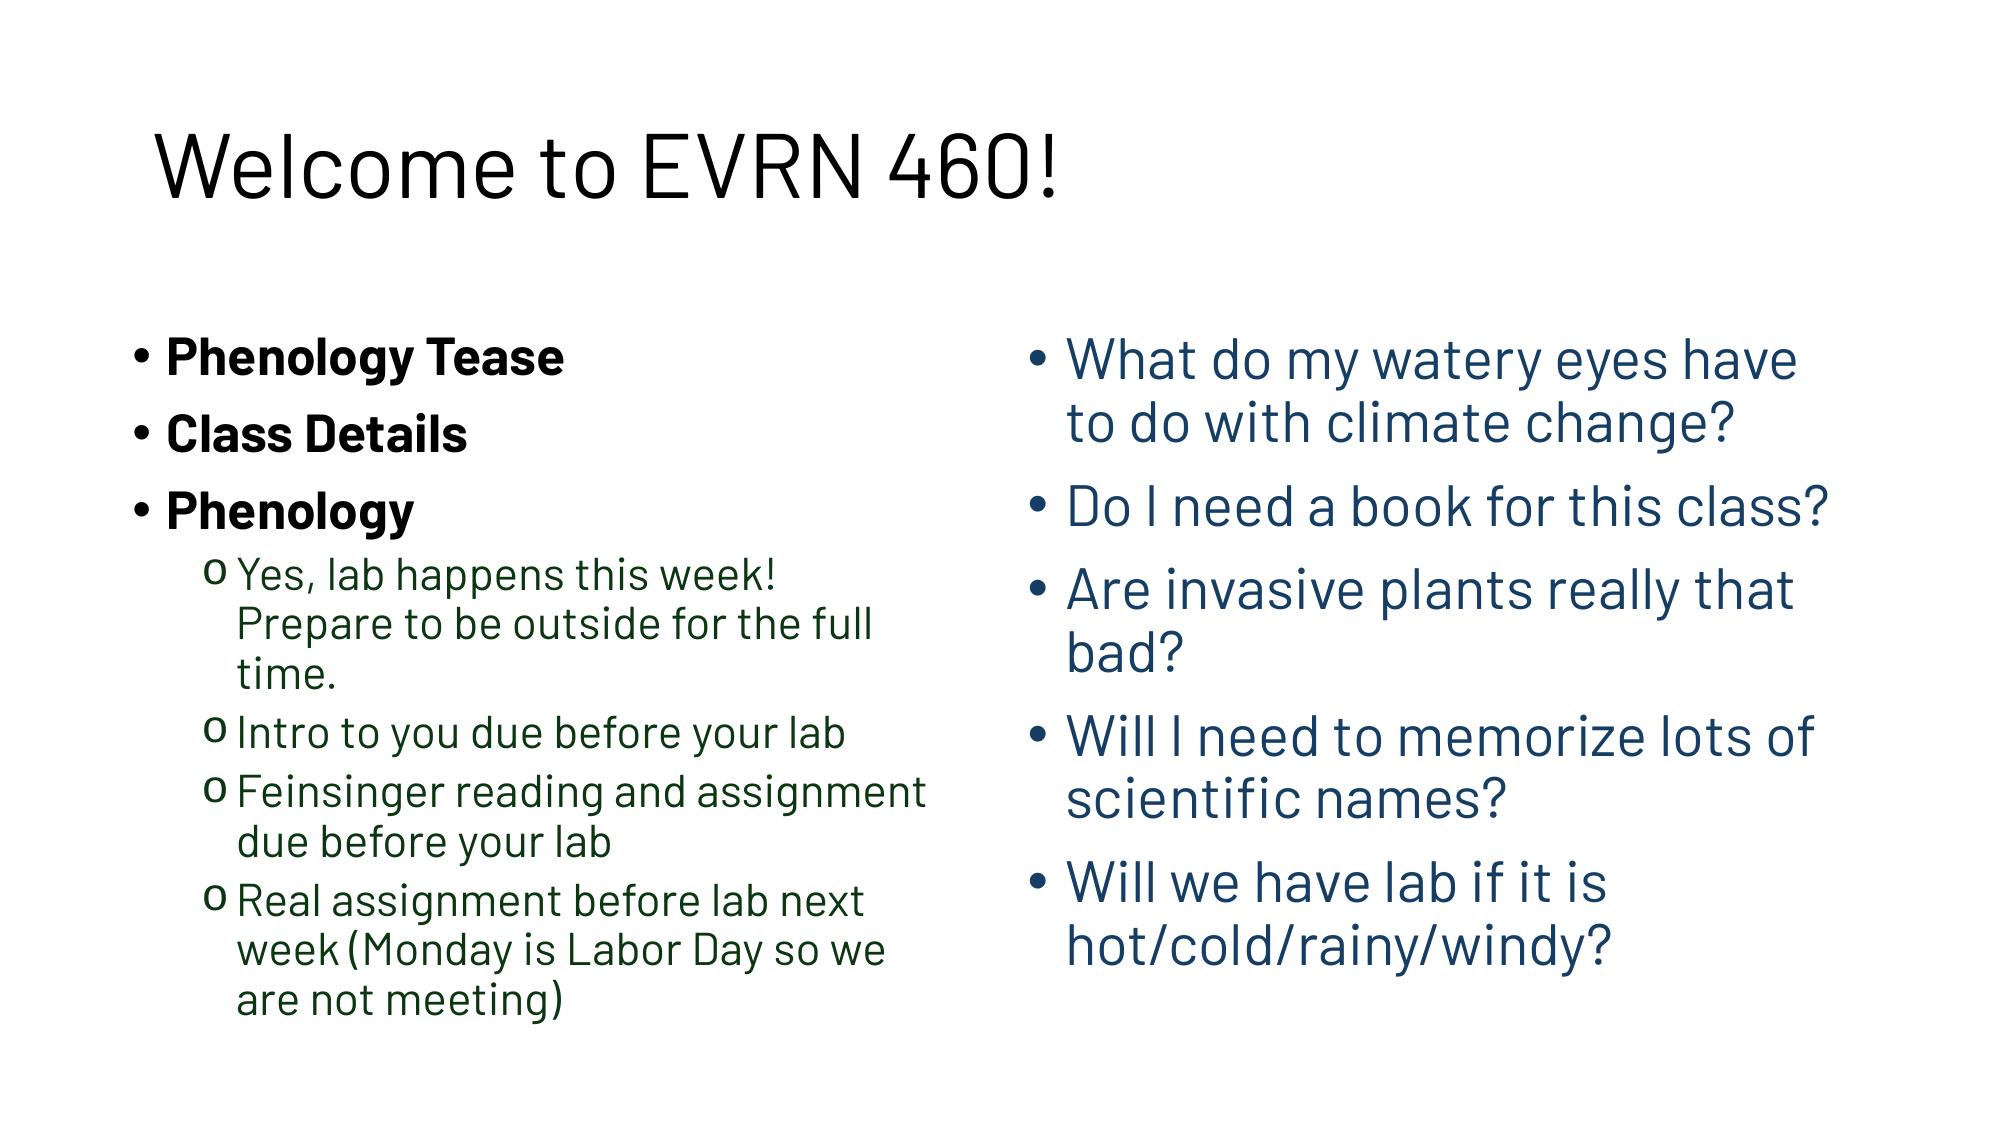

# Welcome to EVRN 460!
Phenology Tease
Class Details
Phenology
Yes, lab happens this week!  Prepare to be outside for the full time.
Intro to you due before your lab
Feinsinger reading and assignment due before your lab
Real assignment before lab next week (Monday is Labor Day so we are not meeting)
What do my watery eyes have to do with climate change?
Do I need a book for this class?
Are invasive plants really that bad?
Will I need to memorize lots of scientific names?
Will we have lab if it is hot/cold/rainy/windy?